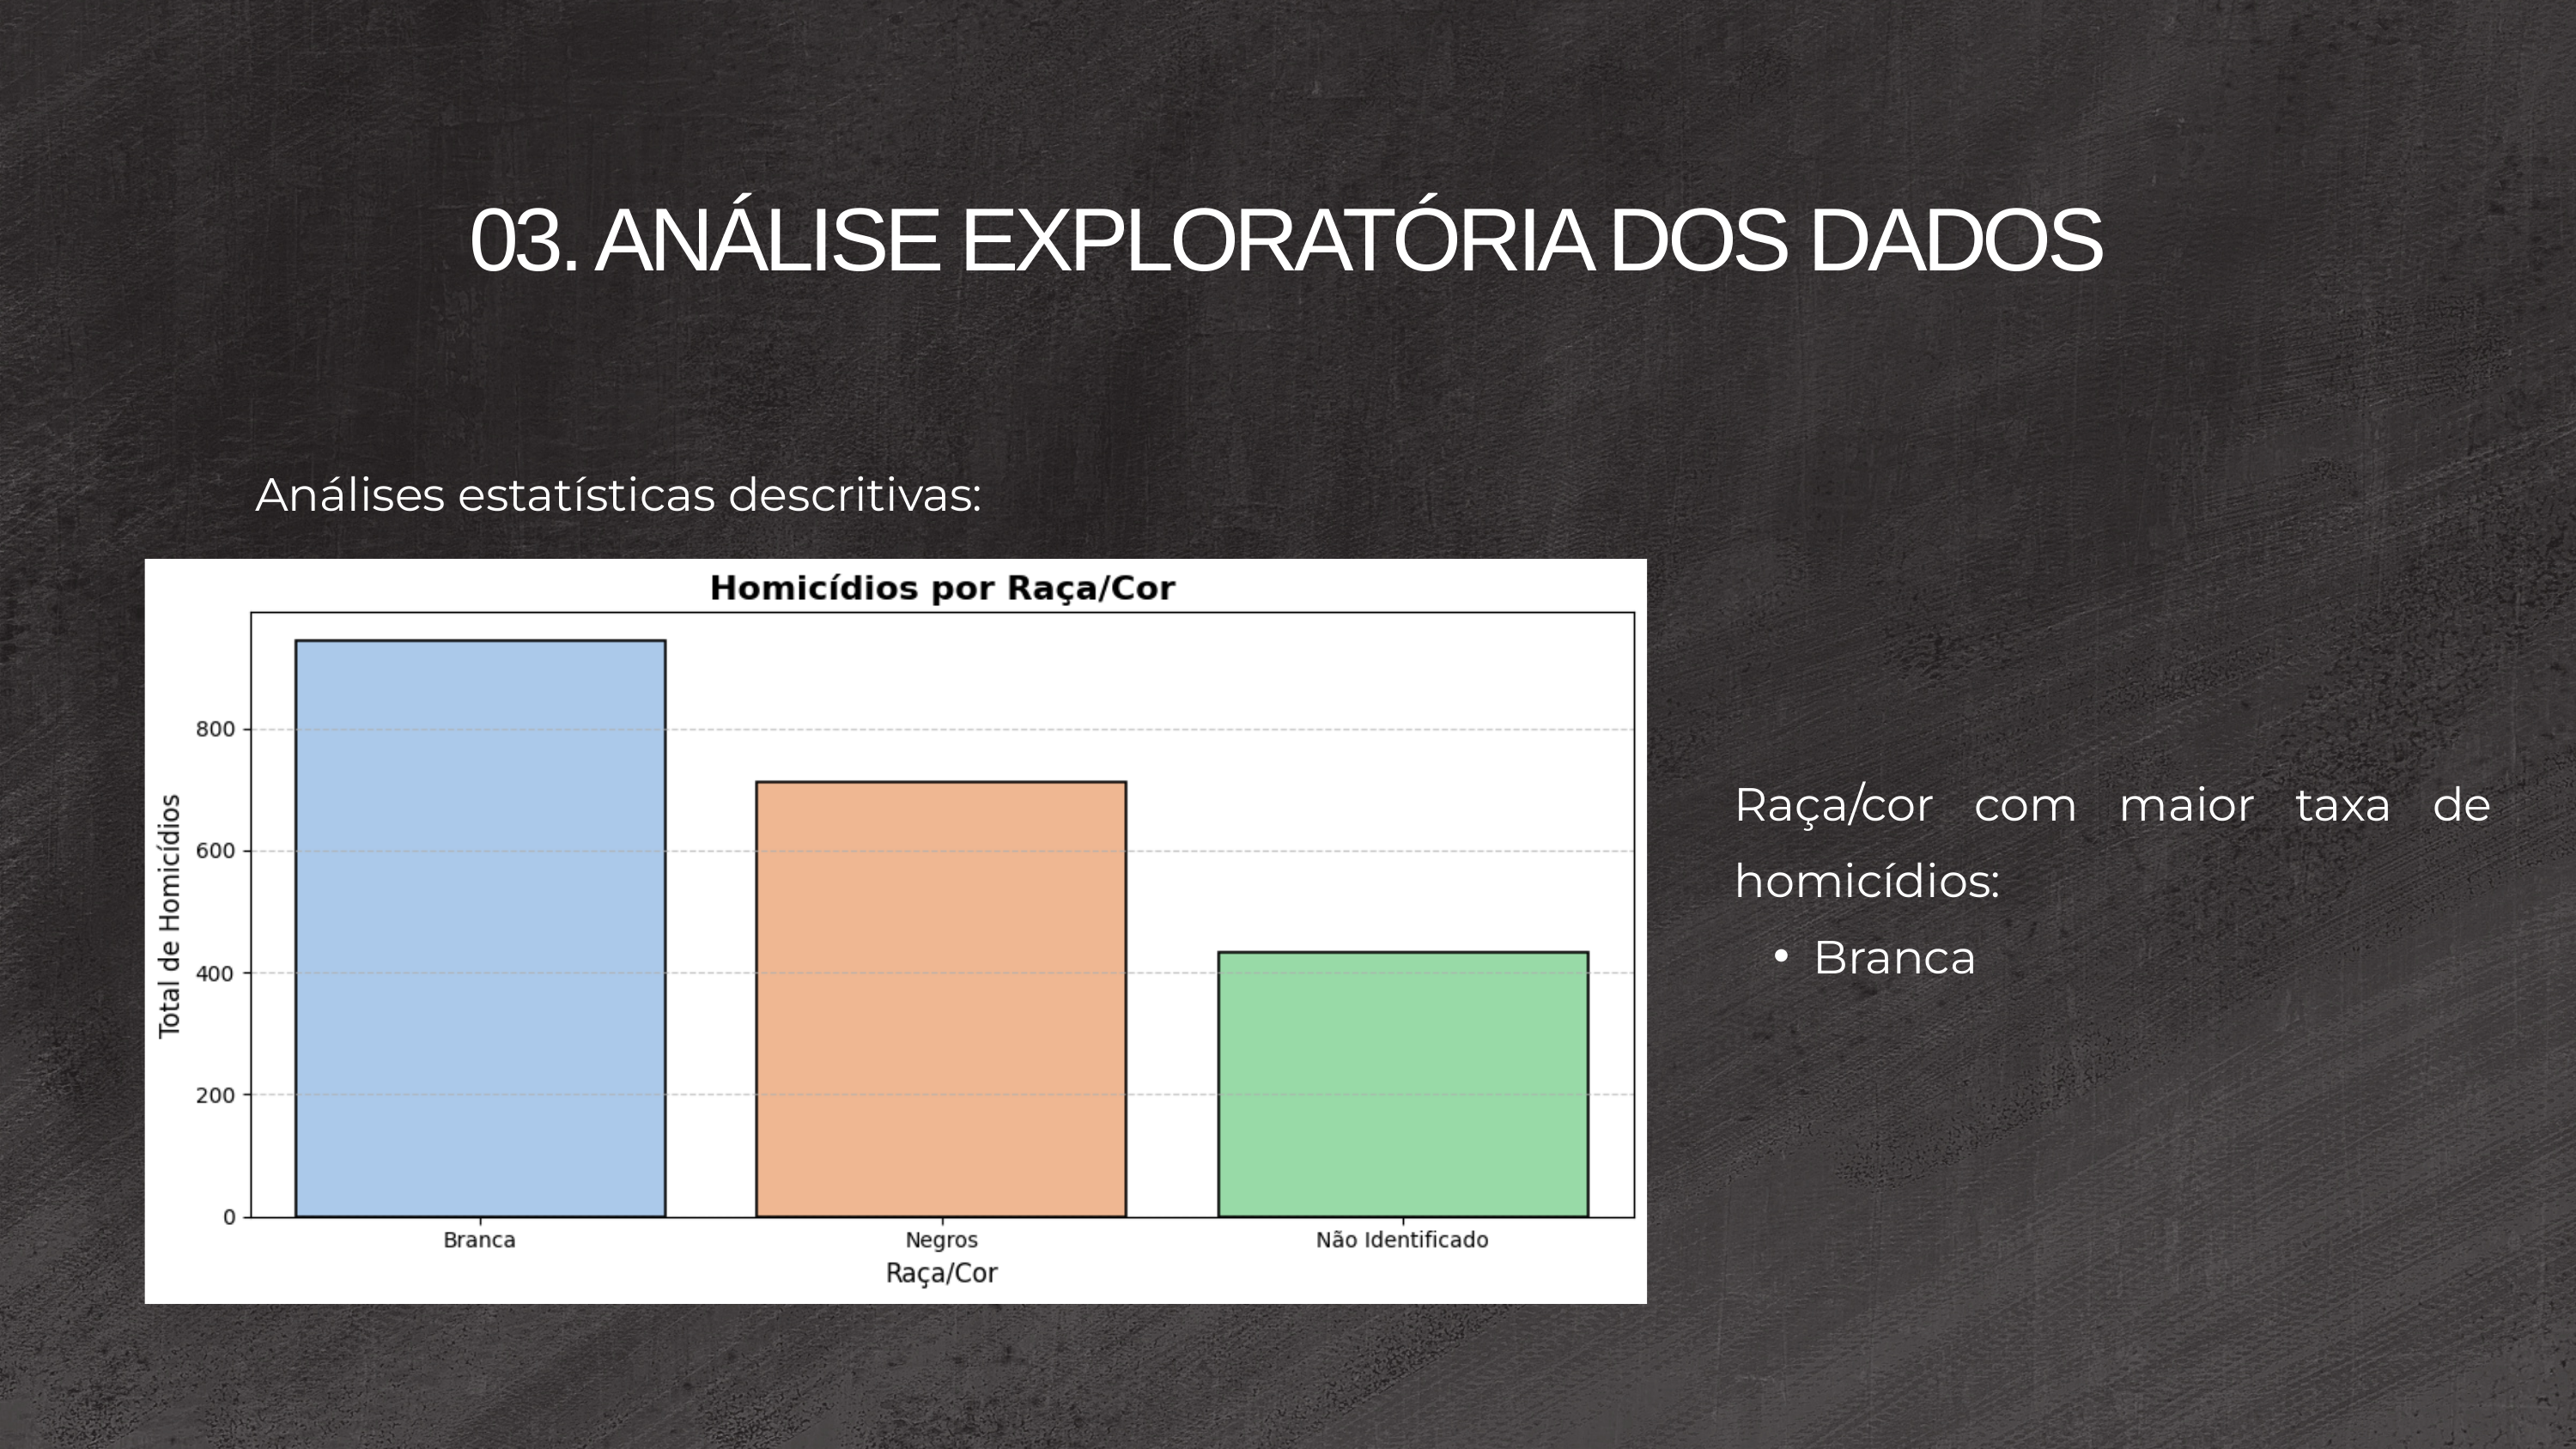

03. ANÁLISE EXPLORATÓRIA DOS DADOS
Análises estatísticas descritivas:

Raça/cor com maior taxa de homicídios:
Branca